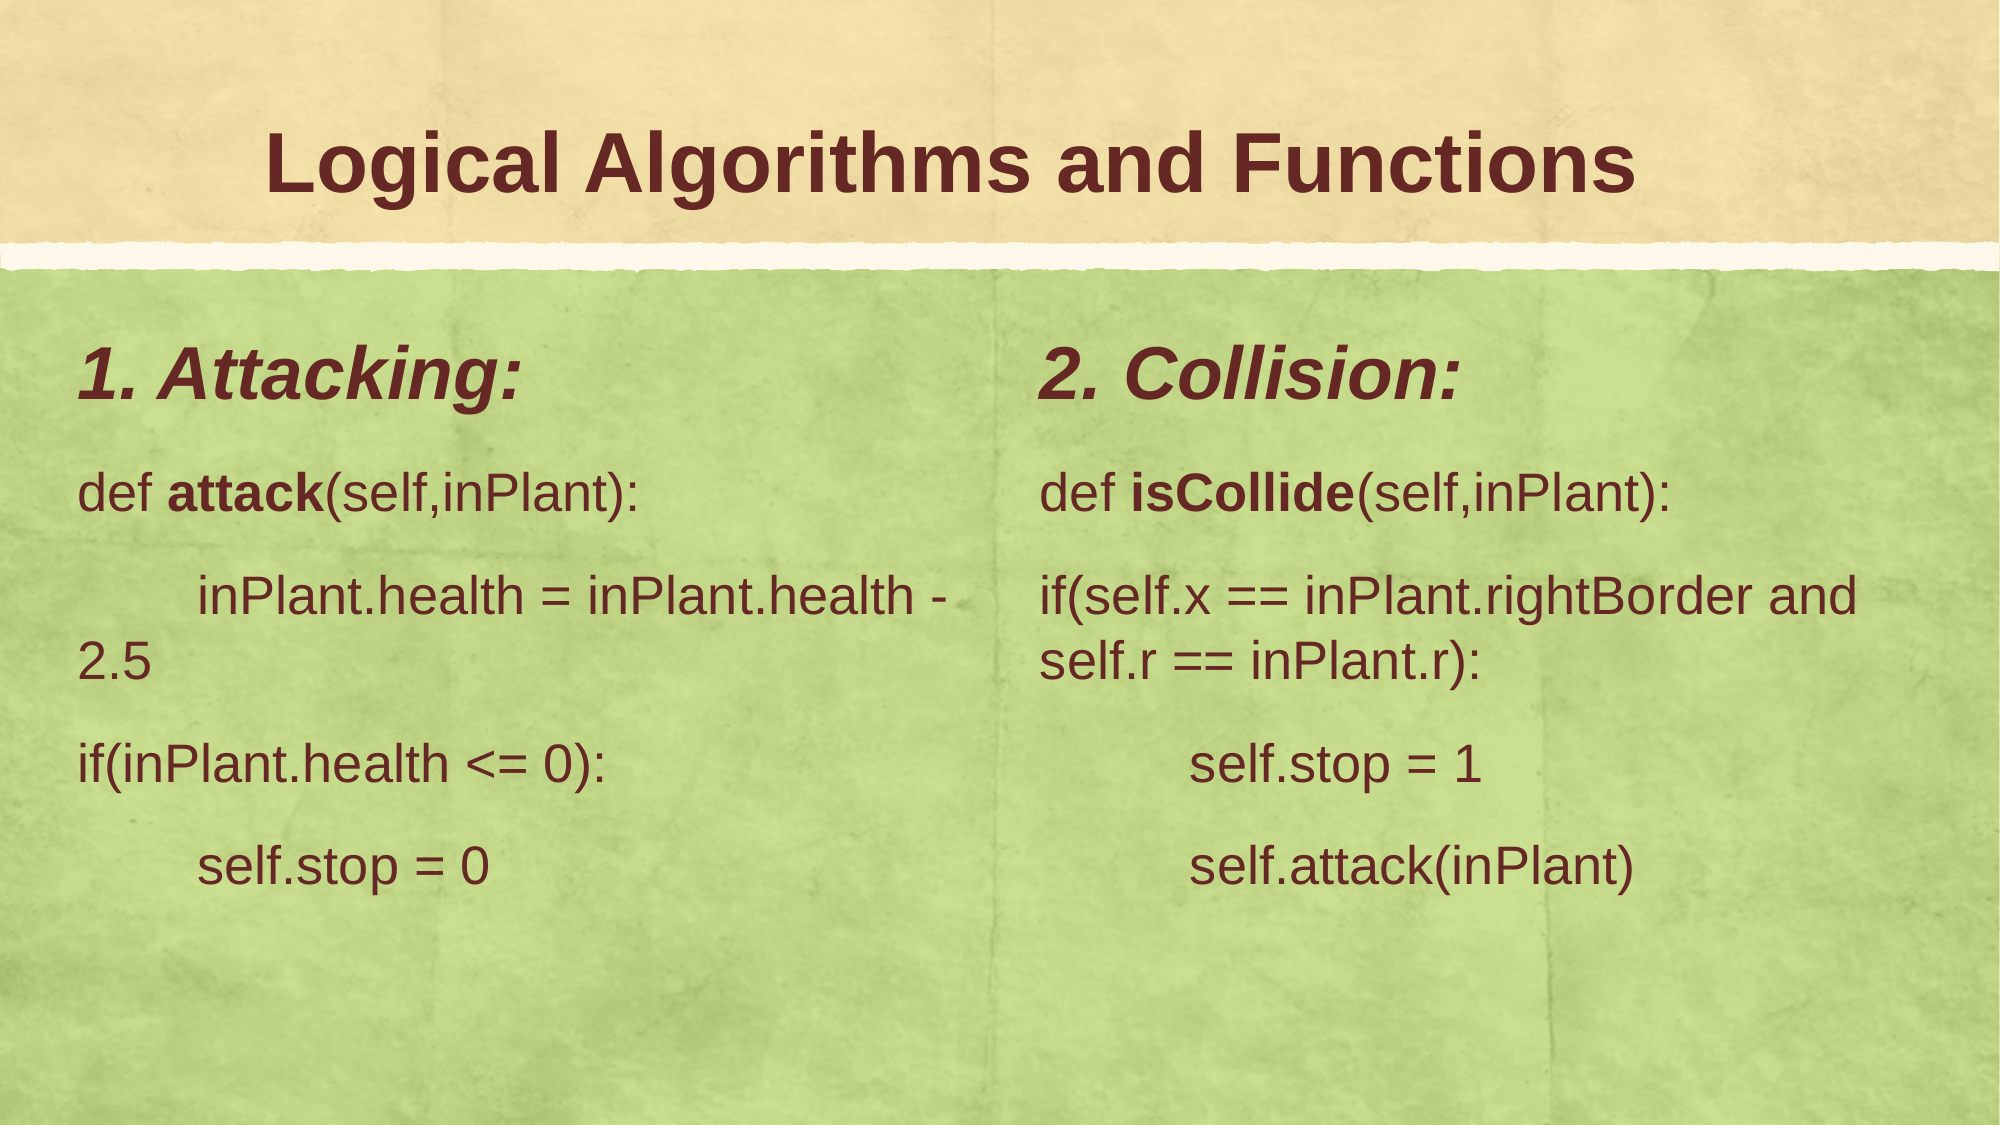

# Logical Algorithms and Functions
1. Attacking:
2. Collision:
def attack(self,inPlant):
        inPlant.health = inPlant.health - 2.5
if(inPlant.health <= 0):
        self.stop = 0
def isCollide(self,inPlant):
if(self.x == inPlant.rightBorder and self.r == inPlant.r):
	self.stop = 1
	self.attack(inPlant)